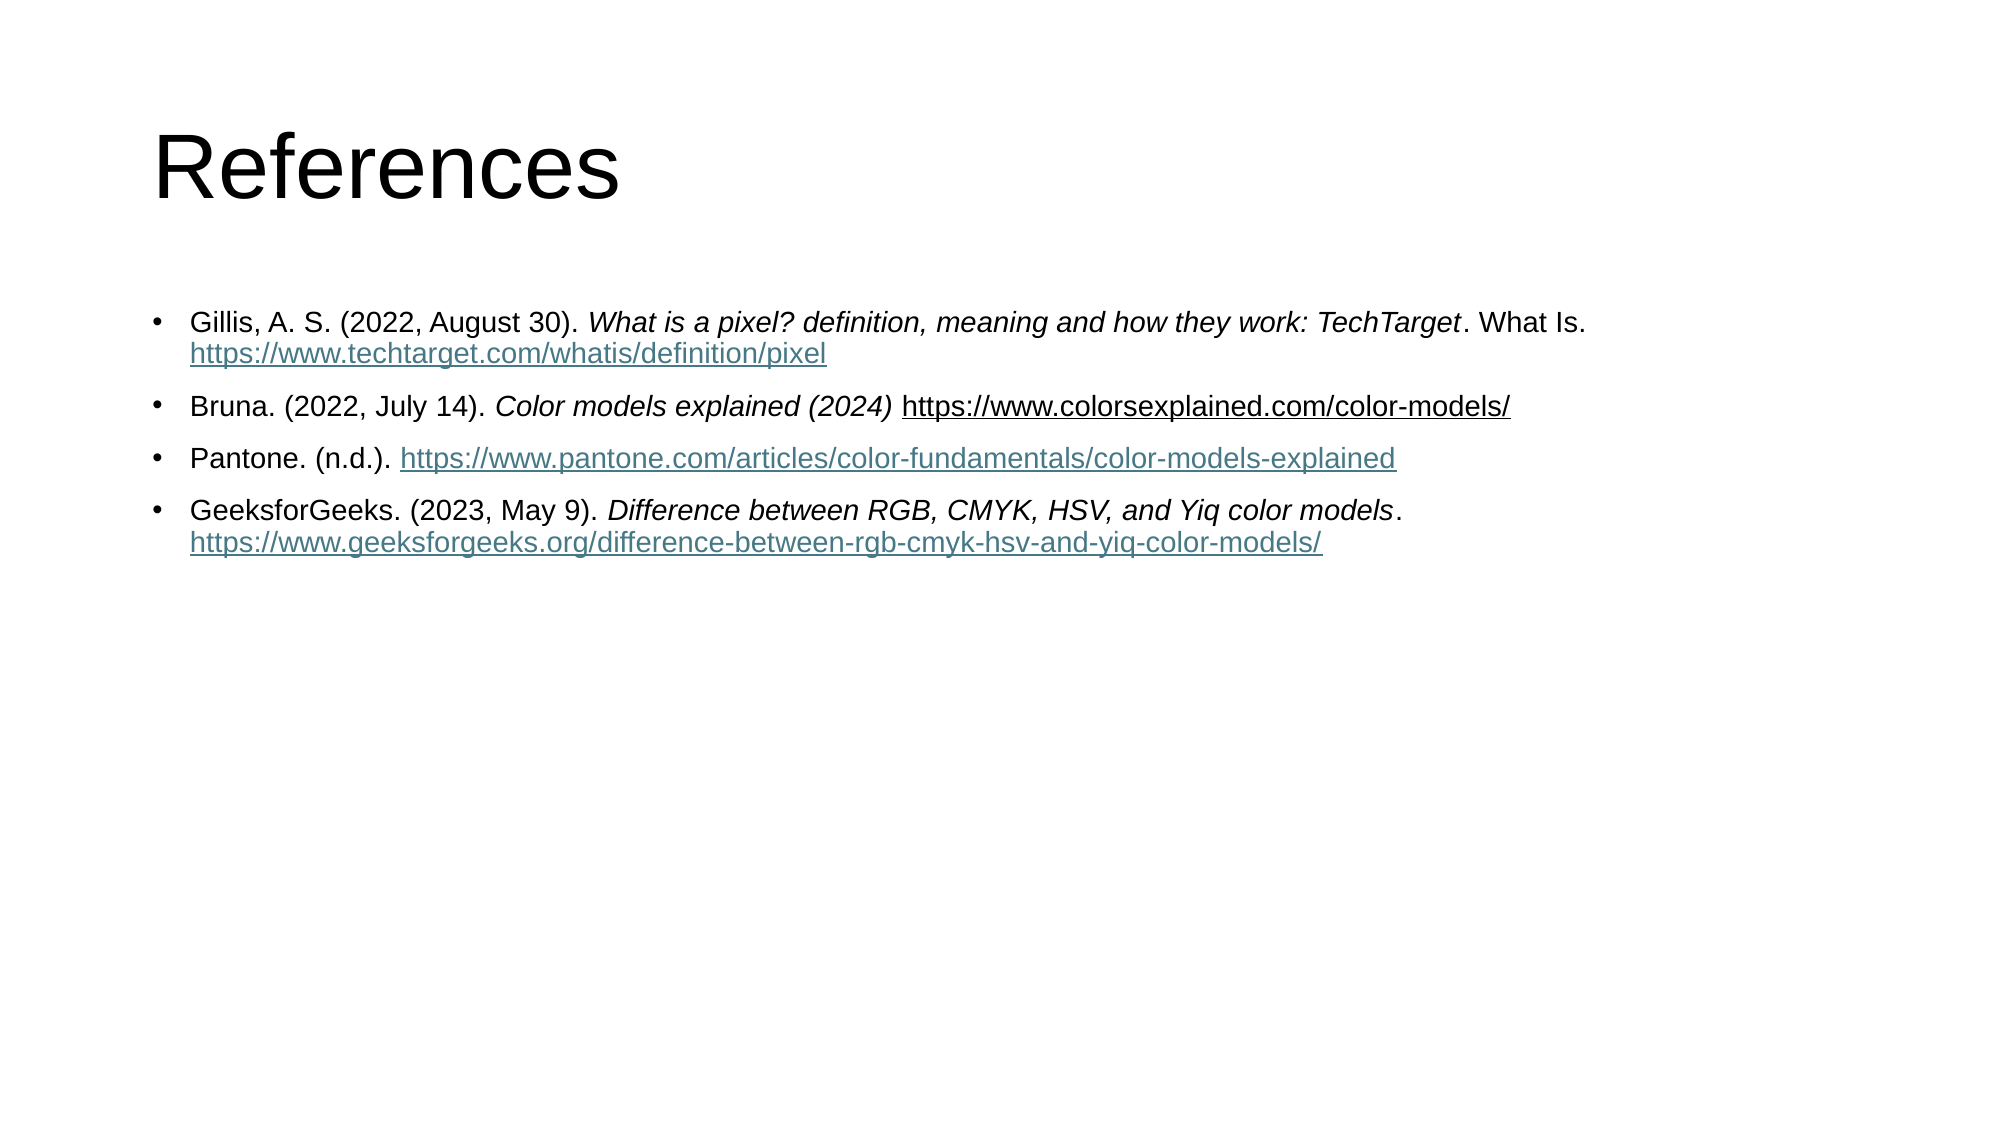

# References
Gillis, A. S. (2022, August 30). What is a pixel? definition, meaning and how they work: TechTarget. What Is. https://www.techtarget.com/whatis/definition/pixel
Bruna. (2022, July 14). Color models explained (2024) https://www.colorsexplained.com/color-models/
Pantone. (n.d.). https://www.pantone.com/articles/color-fundamentals/color-models-explained
GeeksforGeeks. (2023, May 9). Difference between RGB, CMYK, HSV, and Yiq color models. https://www.geeksforgeeks.org/difference-between-rgb-cmyk-hsv-and-yiq-color-models/